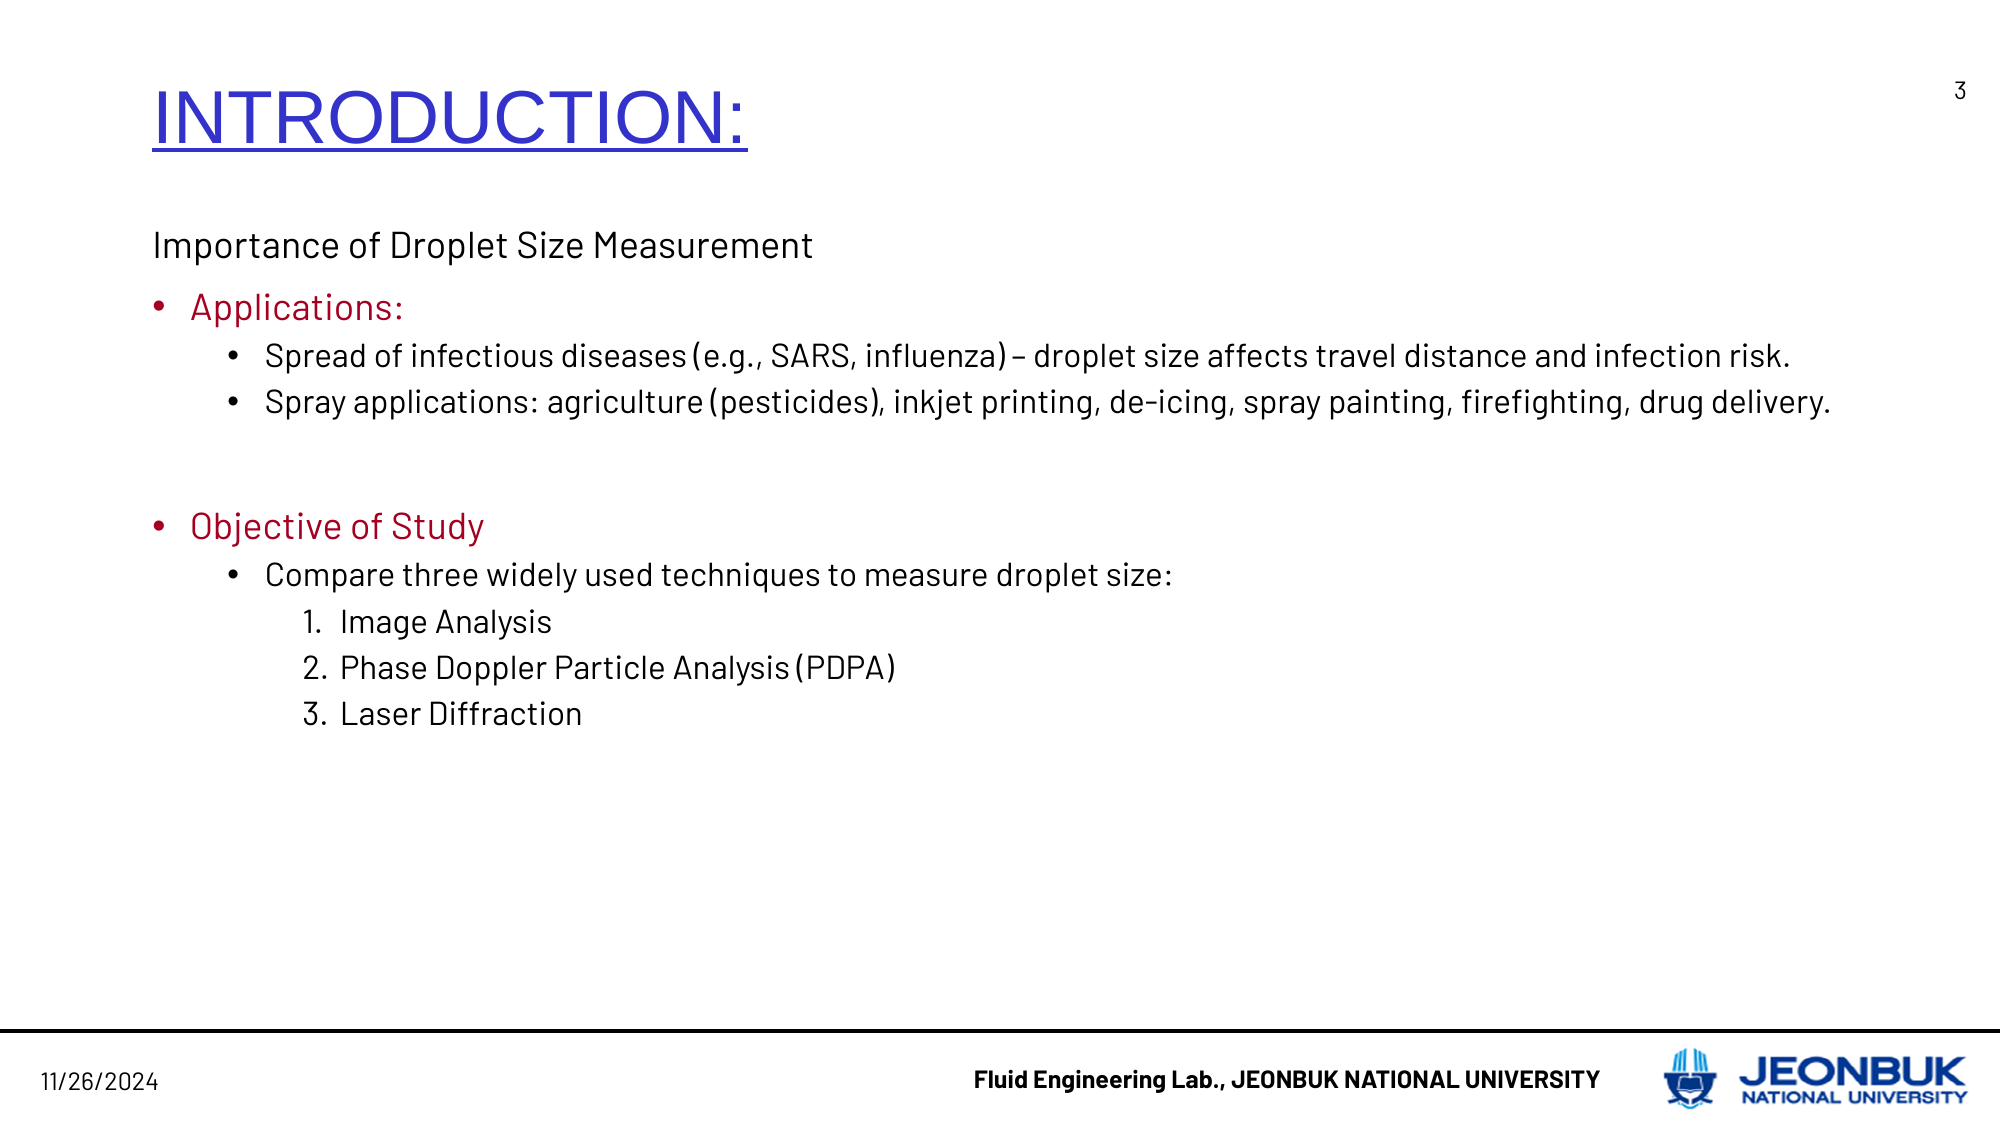

# INTRODUCTION:
3
Importance of Droplet Size Measurement
Applications:
Spread of infectious diseases (e.g., SARS, influenza) – droplet size affects travel distance and infection risk.
Spray applications: agriculture (pesticides), inkjet printing, de-icing, spray painting, firefighting, drug delivery.

Objective of Study
Compare three widely used techniques to measure droplet size:
Image Analysis
Phase Doppler Particle Analysis (PDPA)
Laser Diffraction

 Fluid Engineering Lab., JEONBUK NATIONAL UNIVERSITY
11/26/2024